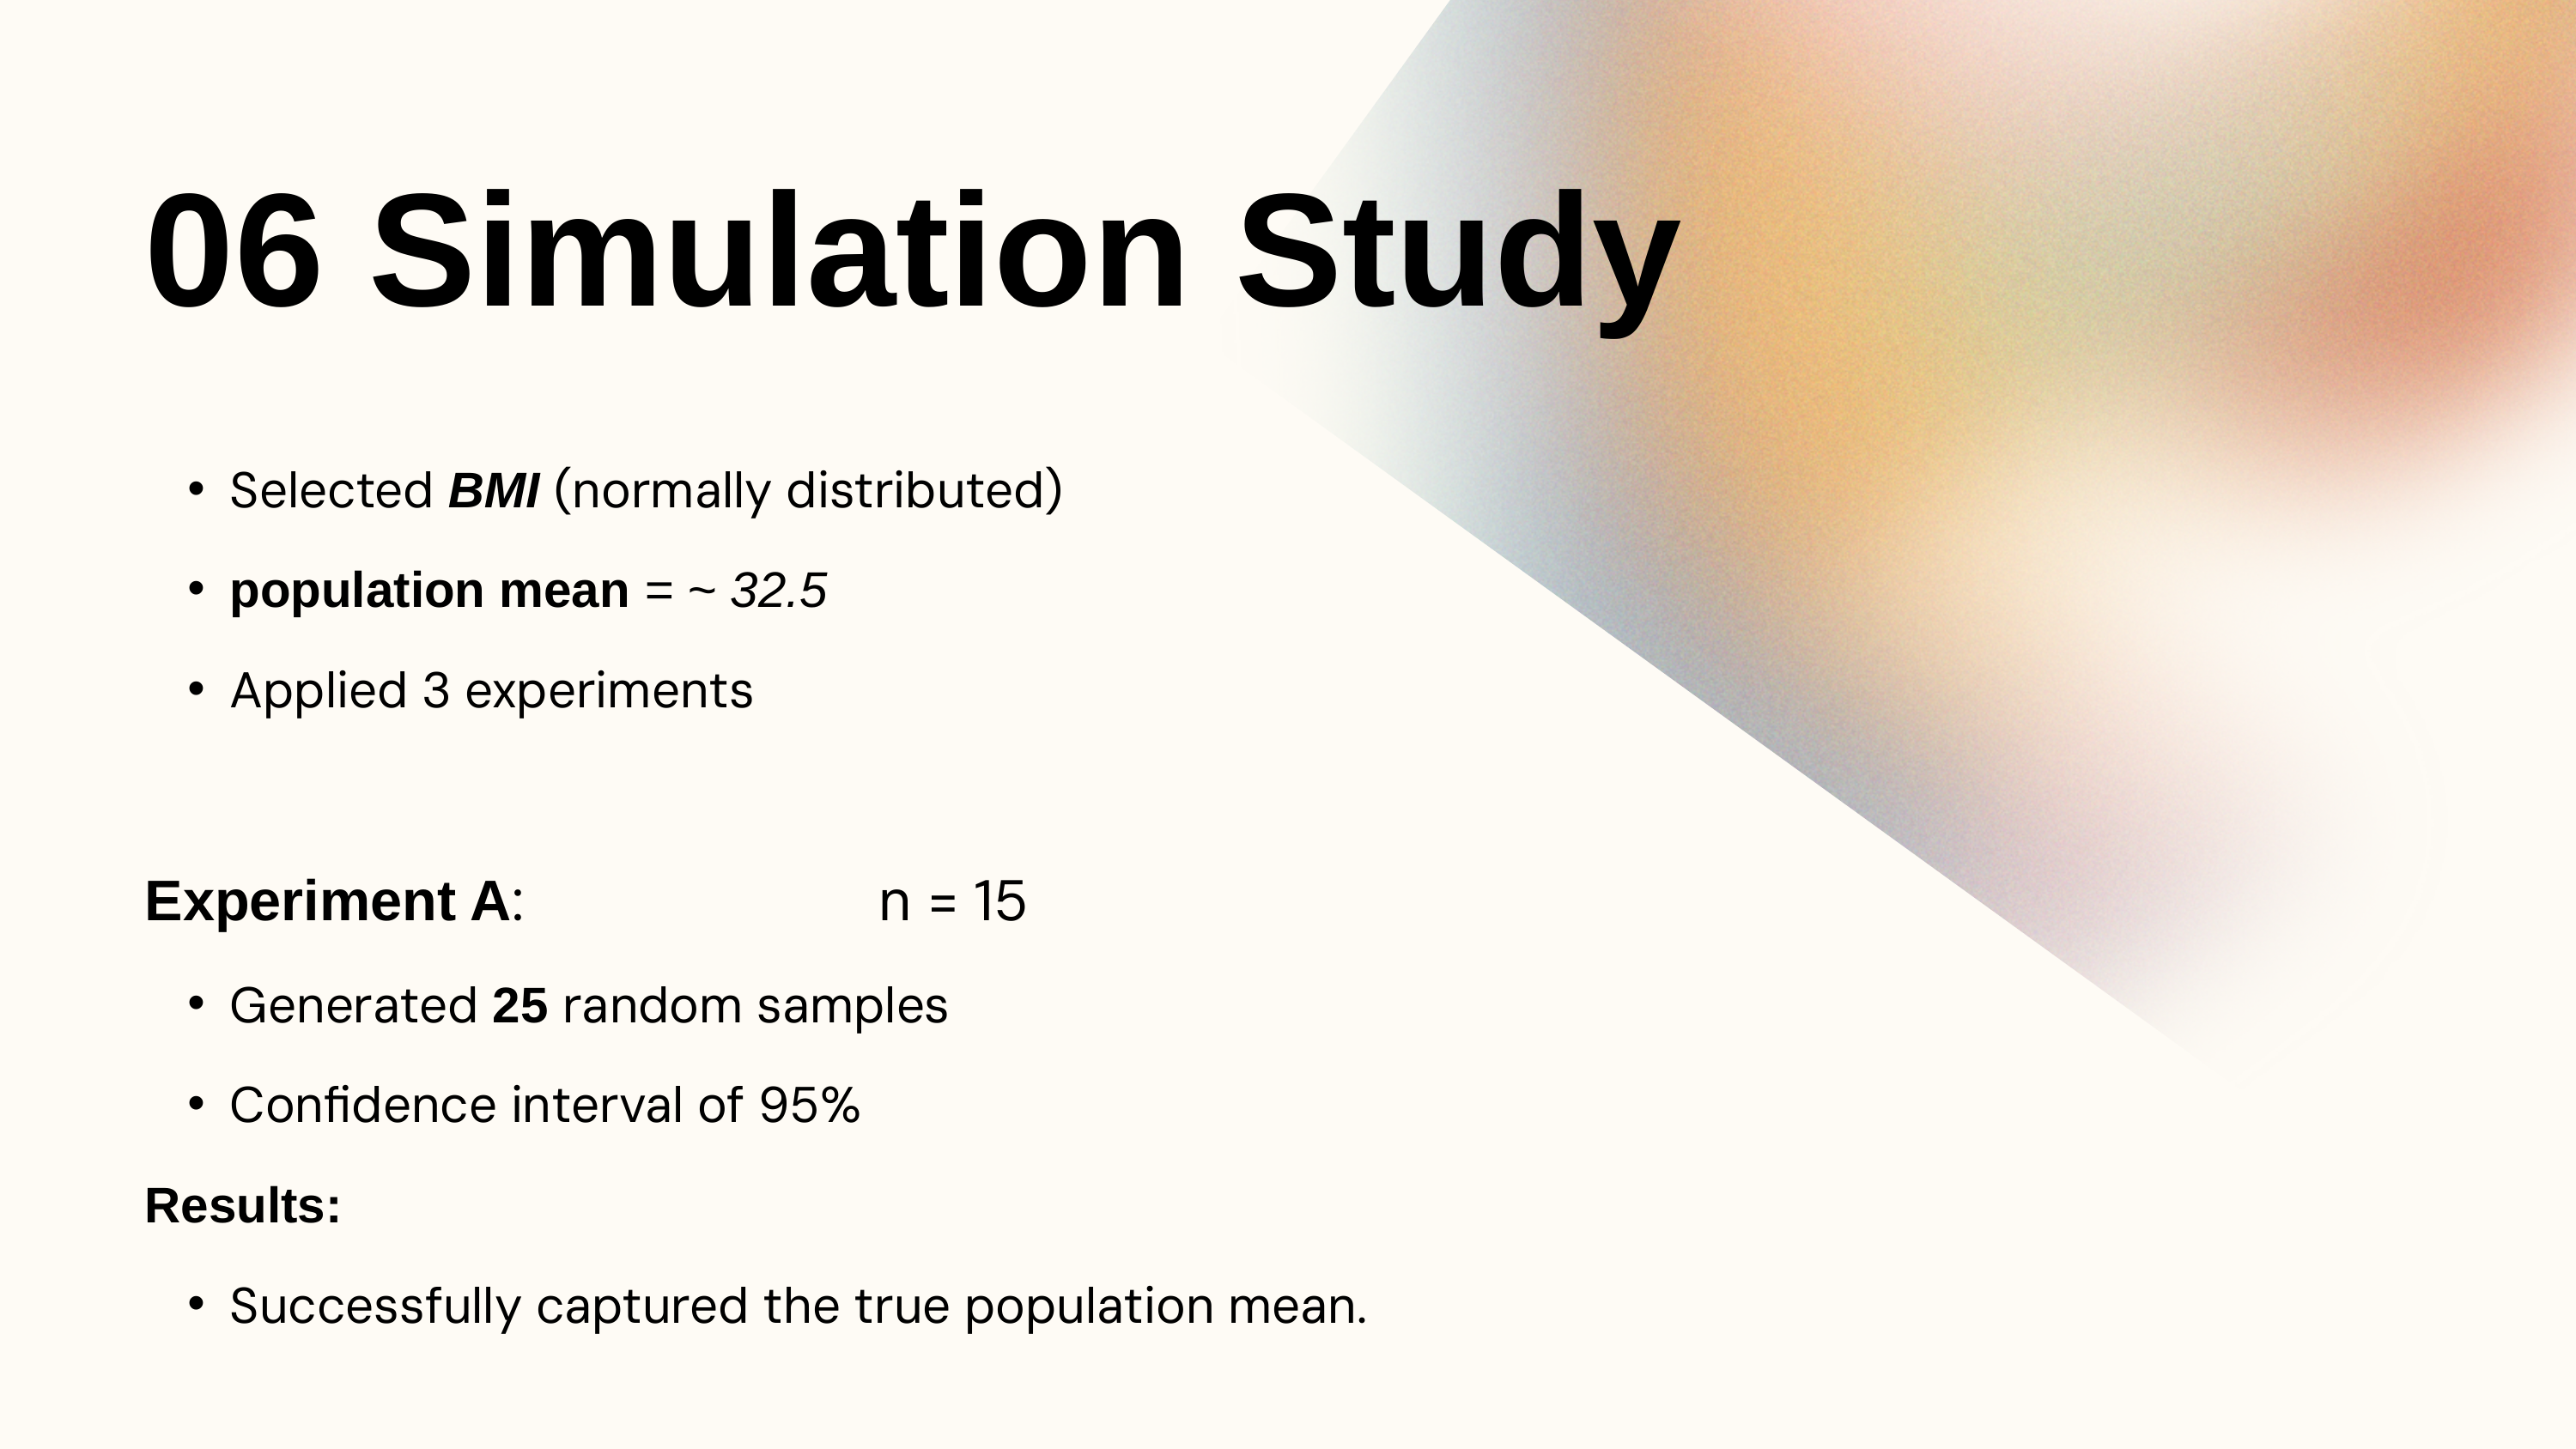

06 Simulation Study
Selected BMI (normally distributed)
population mean = ~ 32.5
Applied 3 experiments

Experiment A:                       n = 15
Generated 25 random samples
Confidence interval of 95%
Results:
Successfully captured the true population mean.